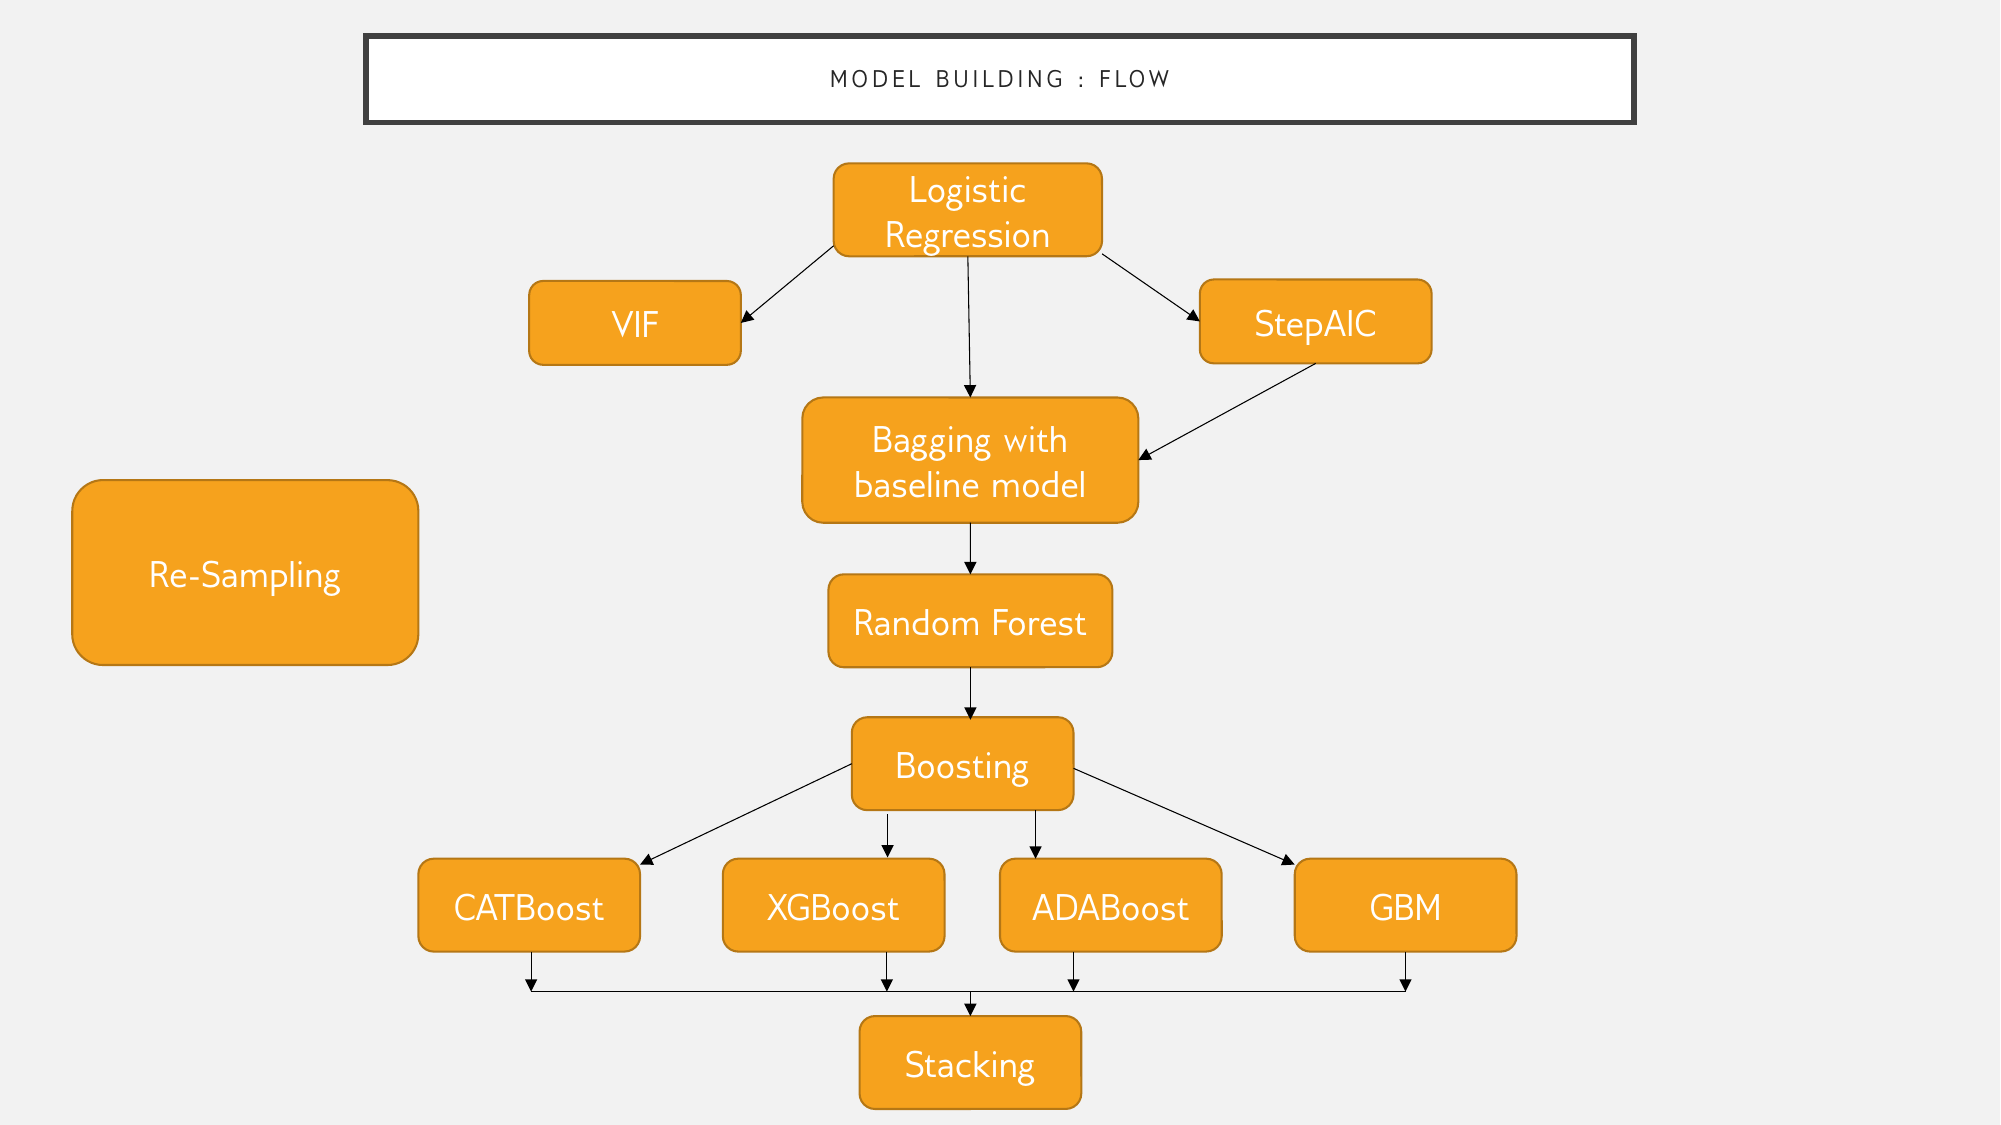

# Model building : flow
Logistic Regression
StepAIC
VIF
Bagging with baseline model
Re-Sampling
Random Forest
Boosting
CATBoost
XGBoost
ADABoost
GBM
Stacking